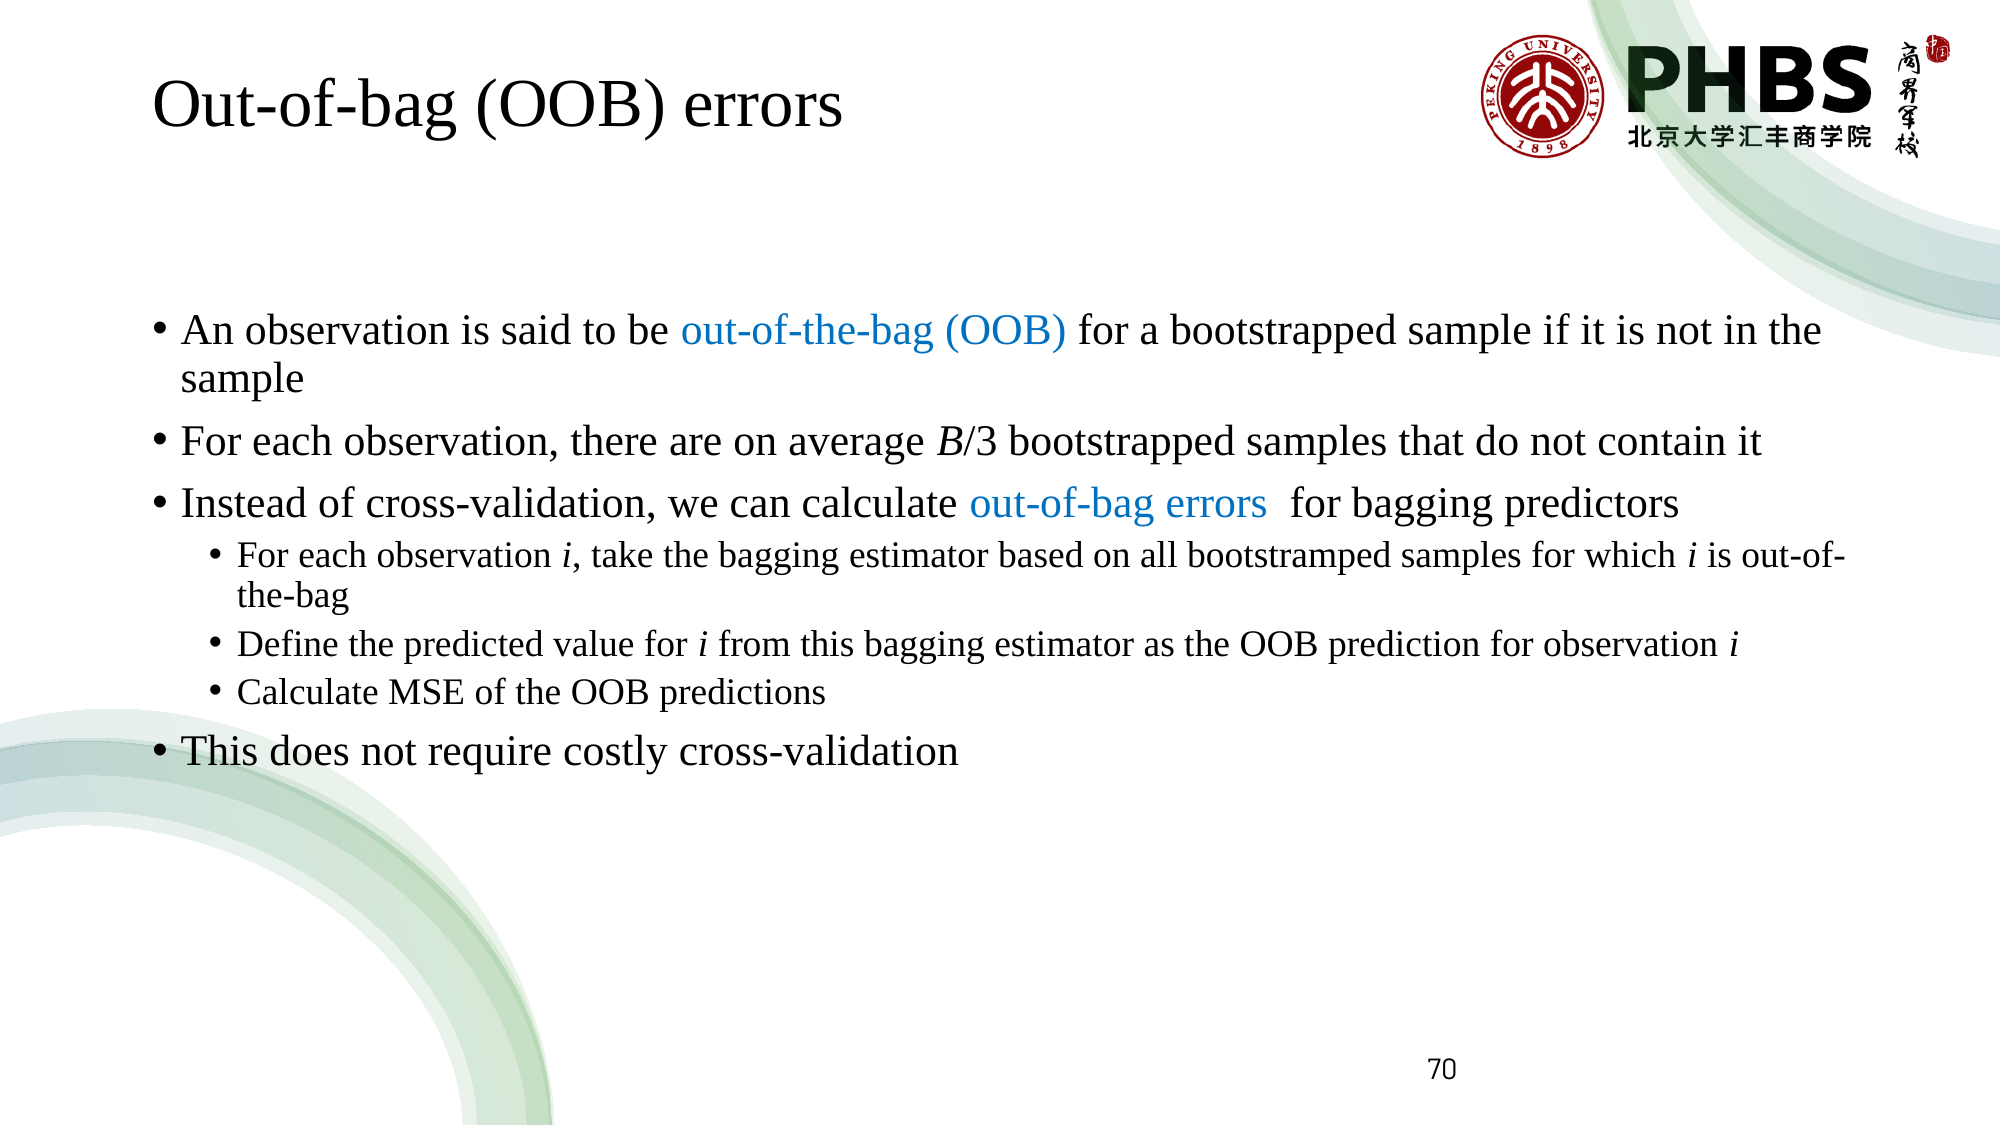

# Out-of-bag (OOB) errors
An observation is said to be out-of-the-bag (OOB) for a bootstrapped sample if it is not in the sample
For each observation, there are on average B/3 bootstrapped samples that do not contain it
Instead of cross-validation, we can calculate out-of-bag errors  for bagging predictors
For each observation i, take the bagging estimator based on all bootstramped samples for which i is out-of-the-bag
Define the predicted value for i from this bagging estimator as the OOB prediction for observation i
Calculate MSE of the OOB predictions
This does not require costly cross-validation

70